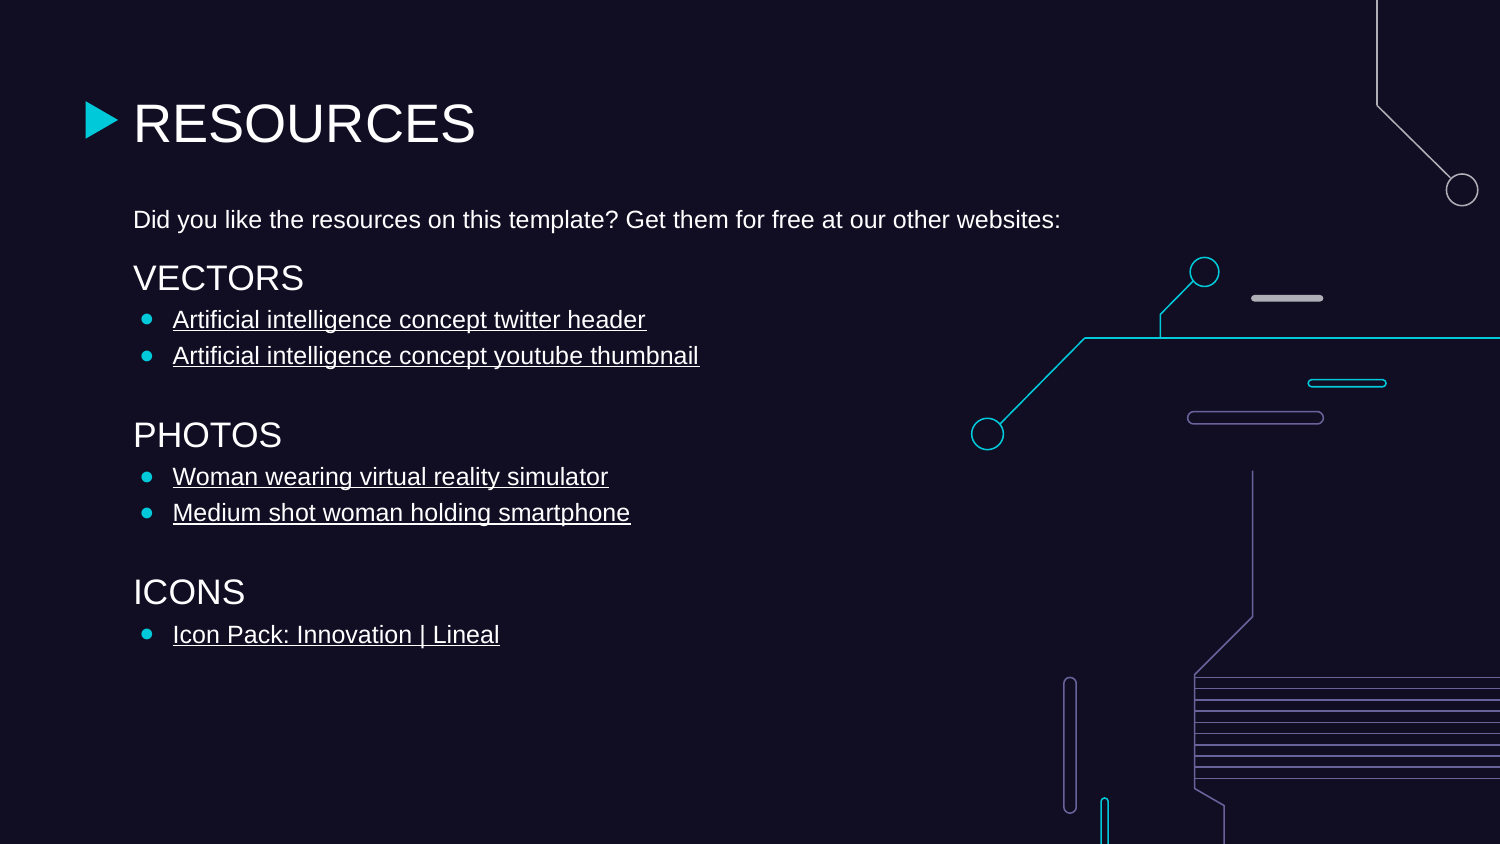

# RESOURCES
Did you like the resources on this template? Get them for free at our other websites:
VECTORS
Artificial intelligence concept twitter header
Artificial intelligence concept youtube thumbnail

PHOTOS
Woman wearing virtual reality simulator
Medium shot woman holding smartphone

ICONS
Icon Pack: Innovation | Lineal